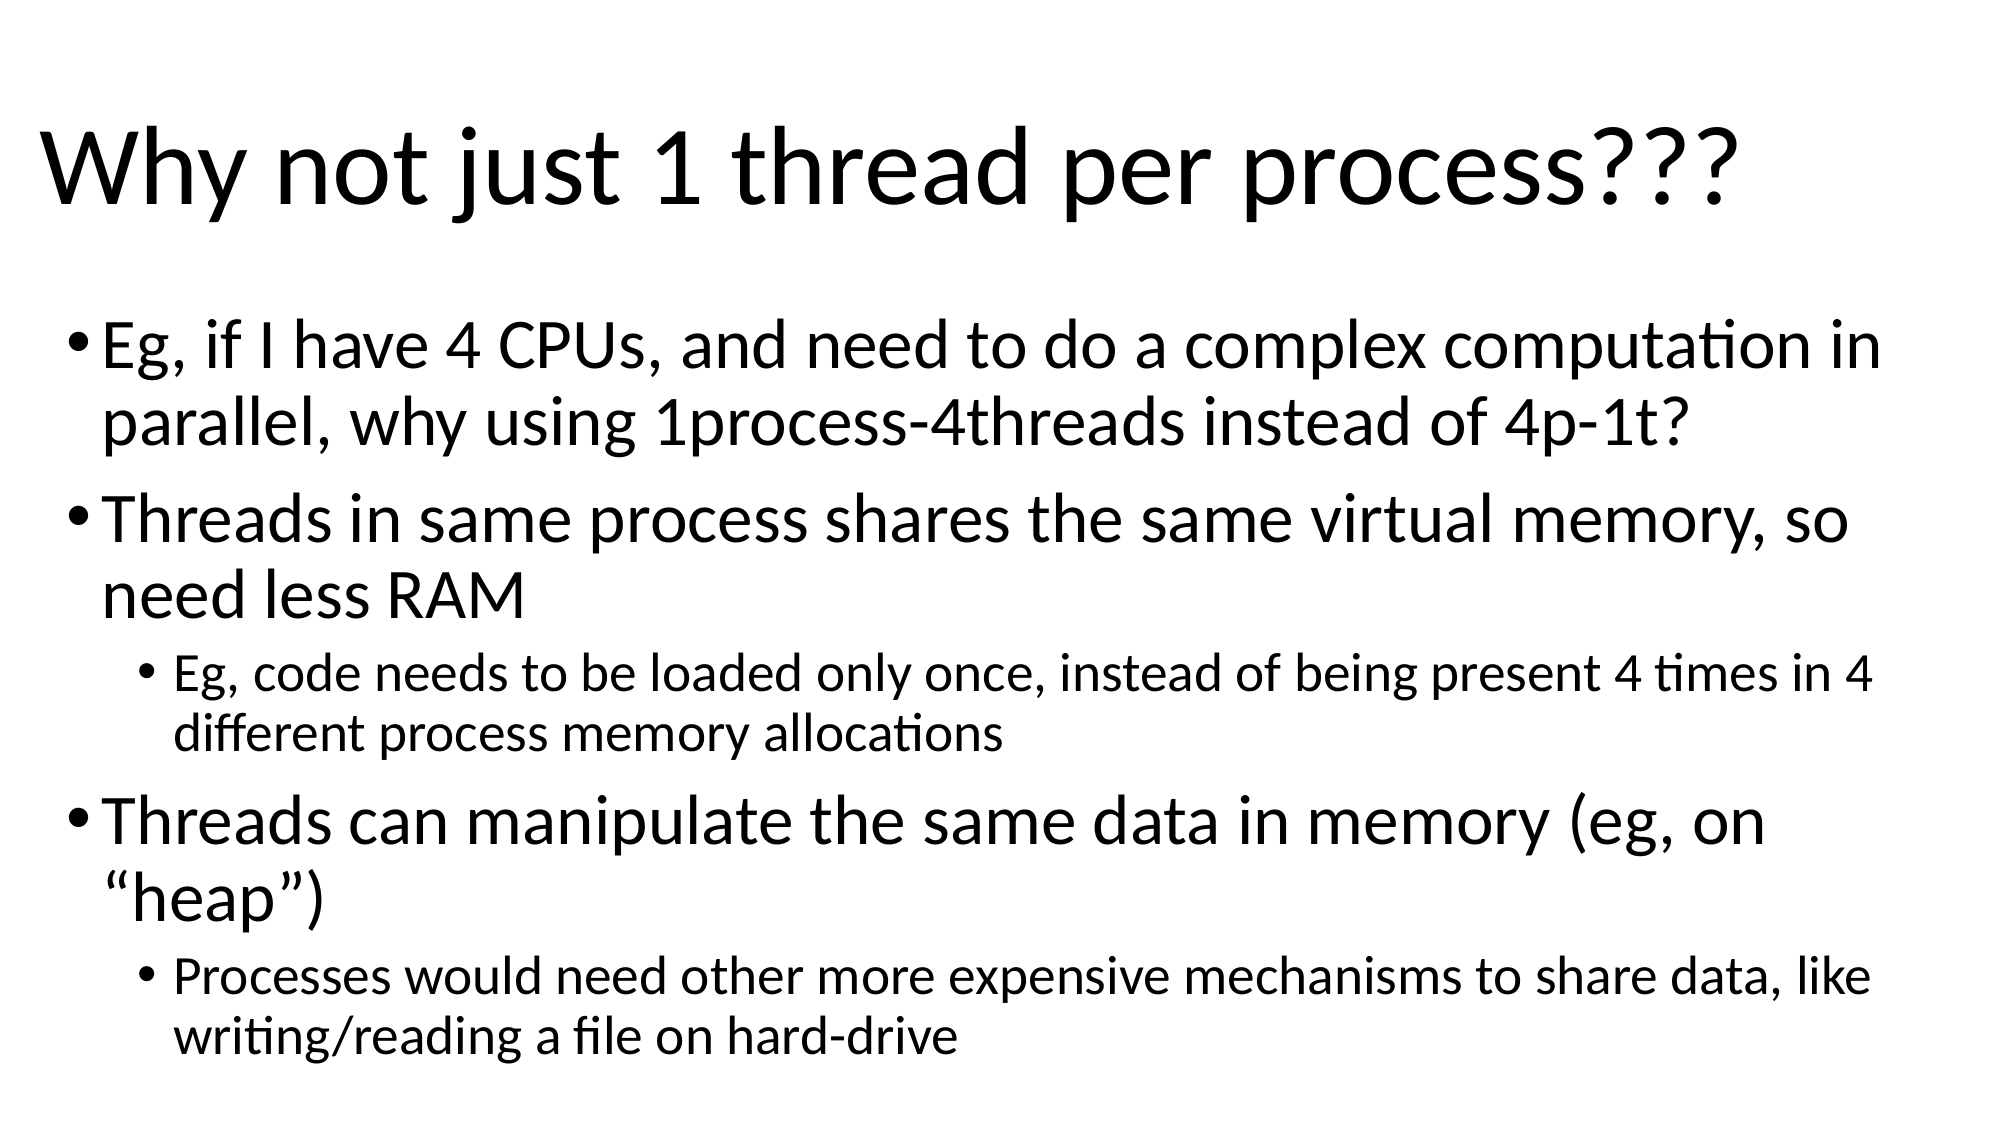

# Why not just 1 thread per process???
Eg, if I have 4 CPUs, and need to do a complex computation in parallel, why using 1process-4threads instead of 4p-1t?
Threads in same process shares the same virtual memory, so need less RAM
Eg, code needs to be loaded only once, instead of being present 4 times in 4 different process memory allocations
Threads can manipulate the same data in memory (eg, on “heap”)
Processes would need other more expensive mechanisms to share data, like writing/reading a file on hard-drive